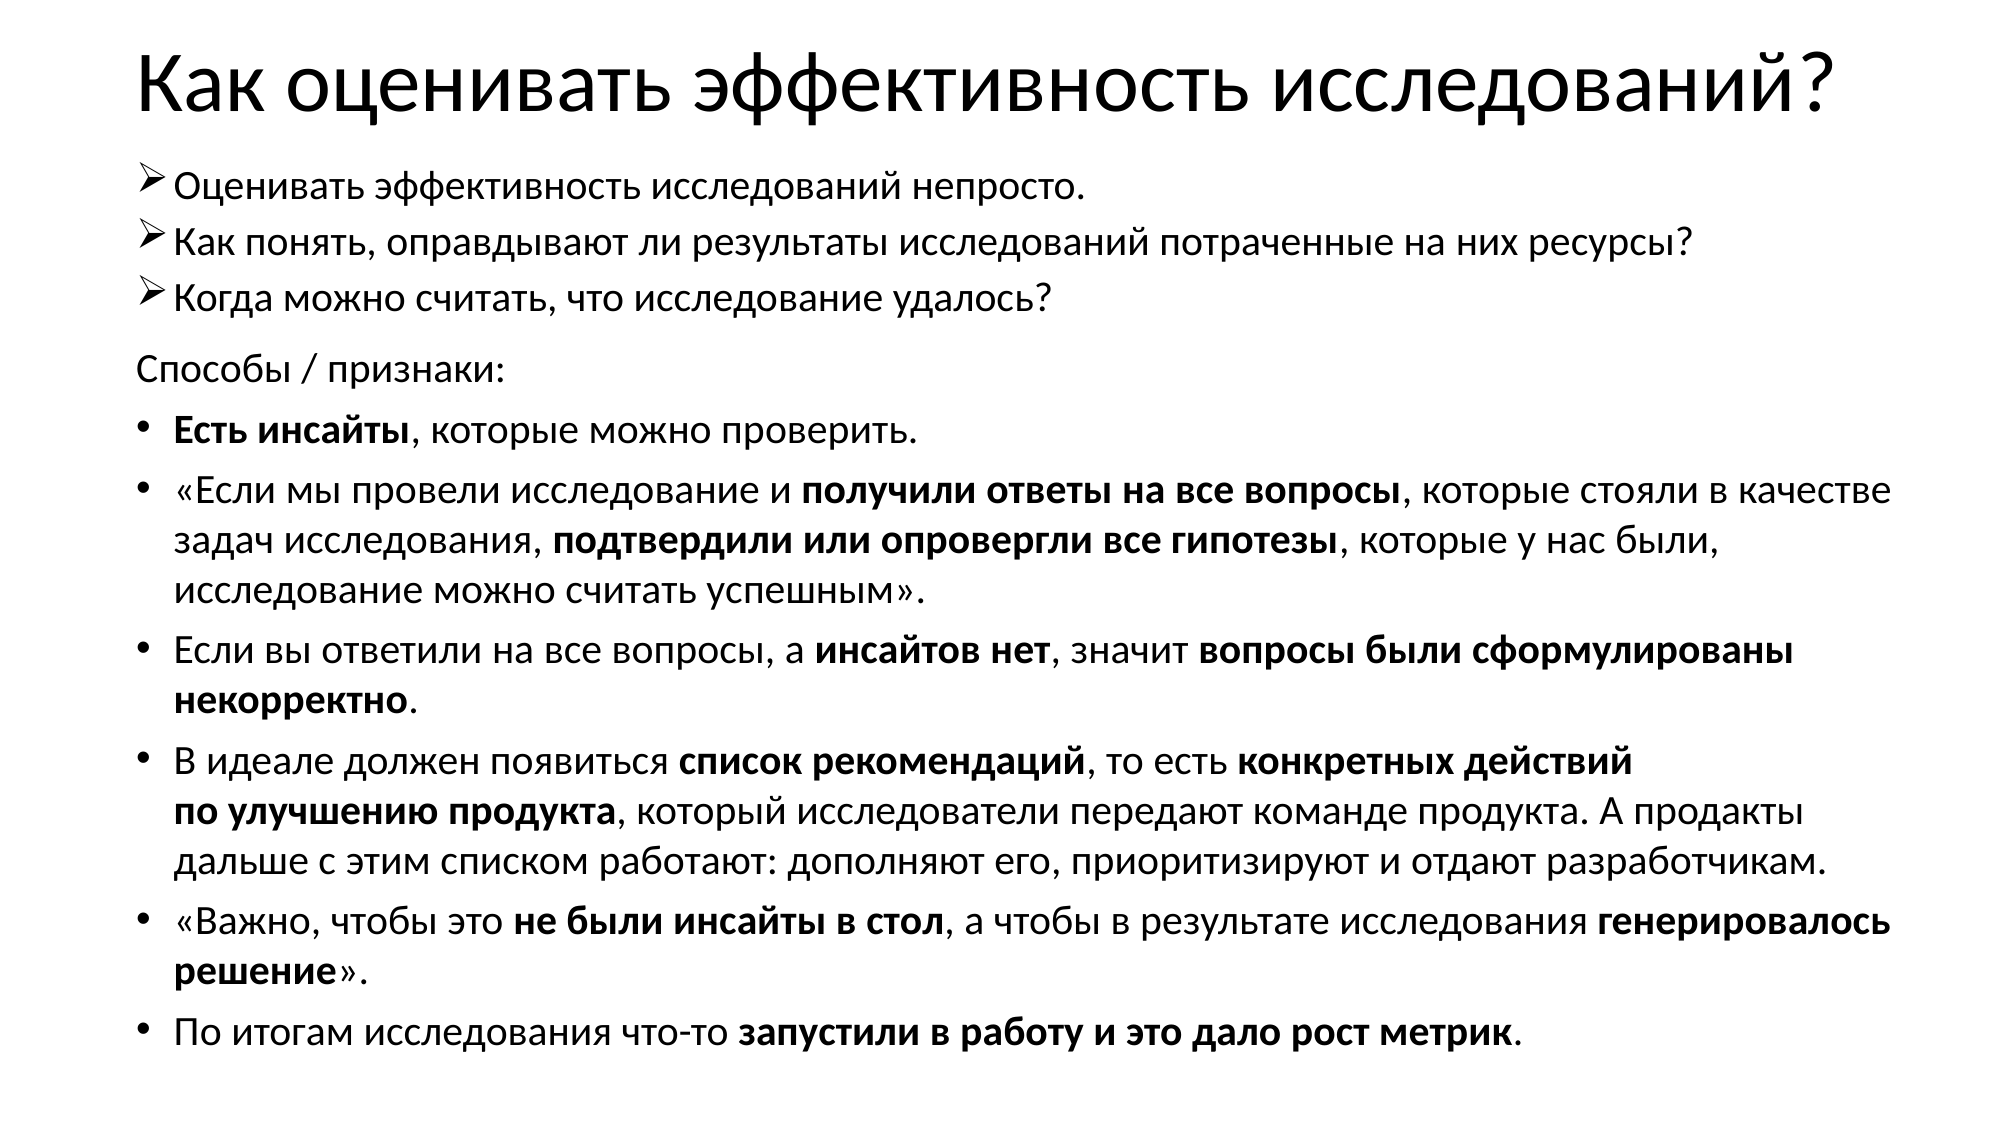

# Как оценивать эффективность исследований?
Оценивать эффективность исследований непросто.
Как понять, оправдывают ли результаты исследований потраченные на них ресурсы?
Когда можно считать, что исследование удалось?
Способы / признаки:
Есть инсайты, которые можно проверить.
«Если мы провели исследование и получили ответы на все вопросы, которые стояли в качестве задач исследования, подтвердили или опровергли все гипотезы, которые у нас были, исследование можно считать успешным».
Если вы ответили на все вопросы, а инсайтов нет, значит вопросы были сформулированы некорректно.
В идеале должен появиться список рекомендаций, то есть конкретных действий по улучшению продукта, который исследователи передают команде продукта. А продакты дальше с этим списком работают: дополняют его, приоритизируют и отдают разработчикам.
«Важно, чтобы это не были инсайты в стол, а чтобы в результате исследования генерировалось решение».
По итогам исследования что-то запустили в работу и это дало рост метрик.